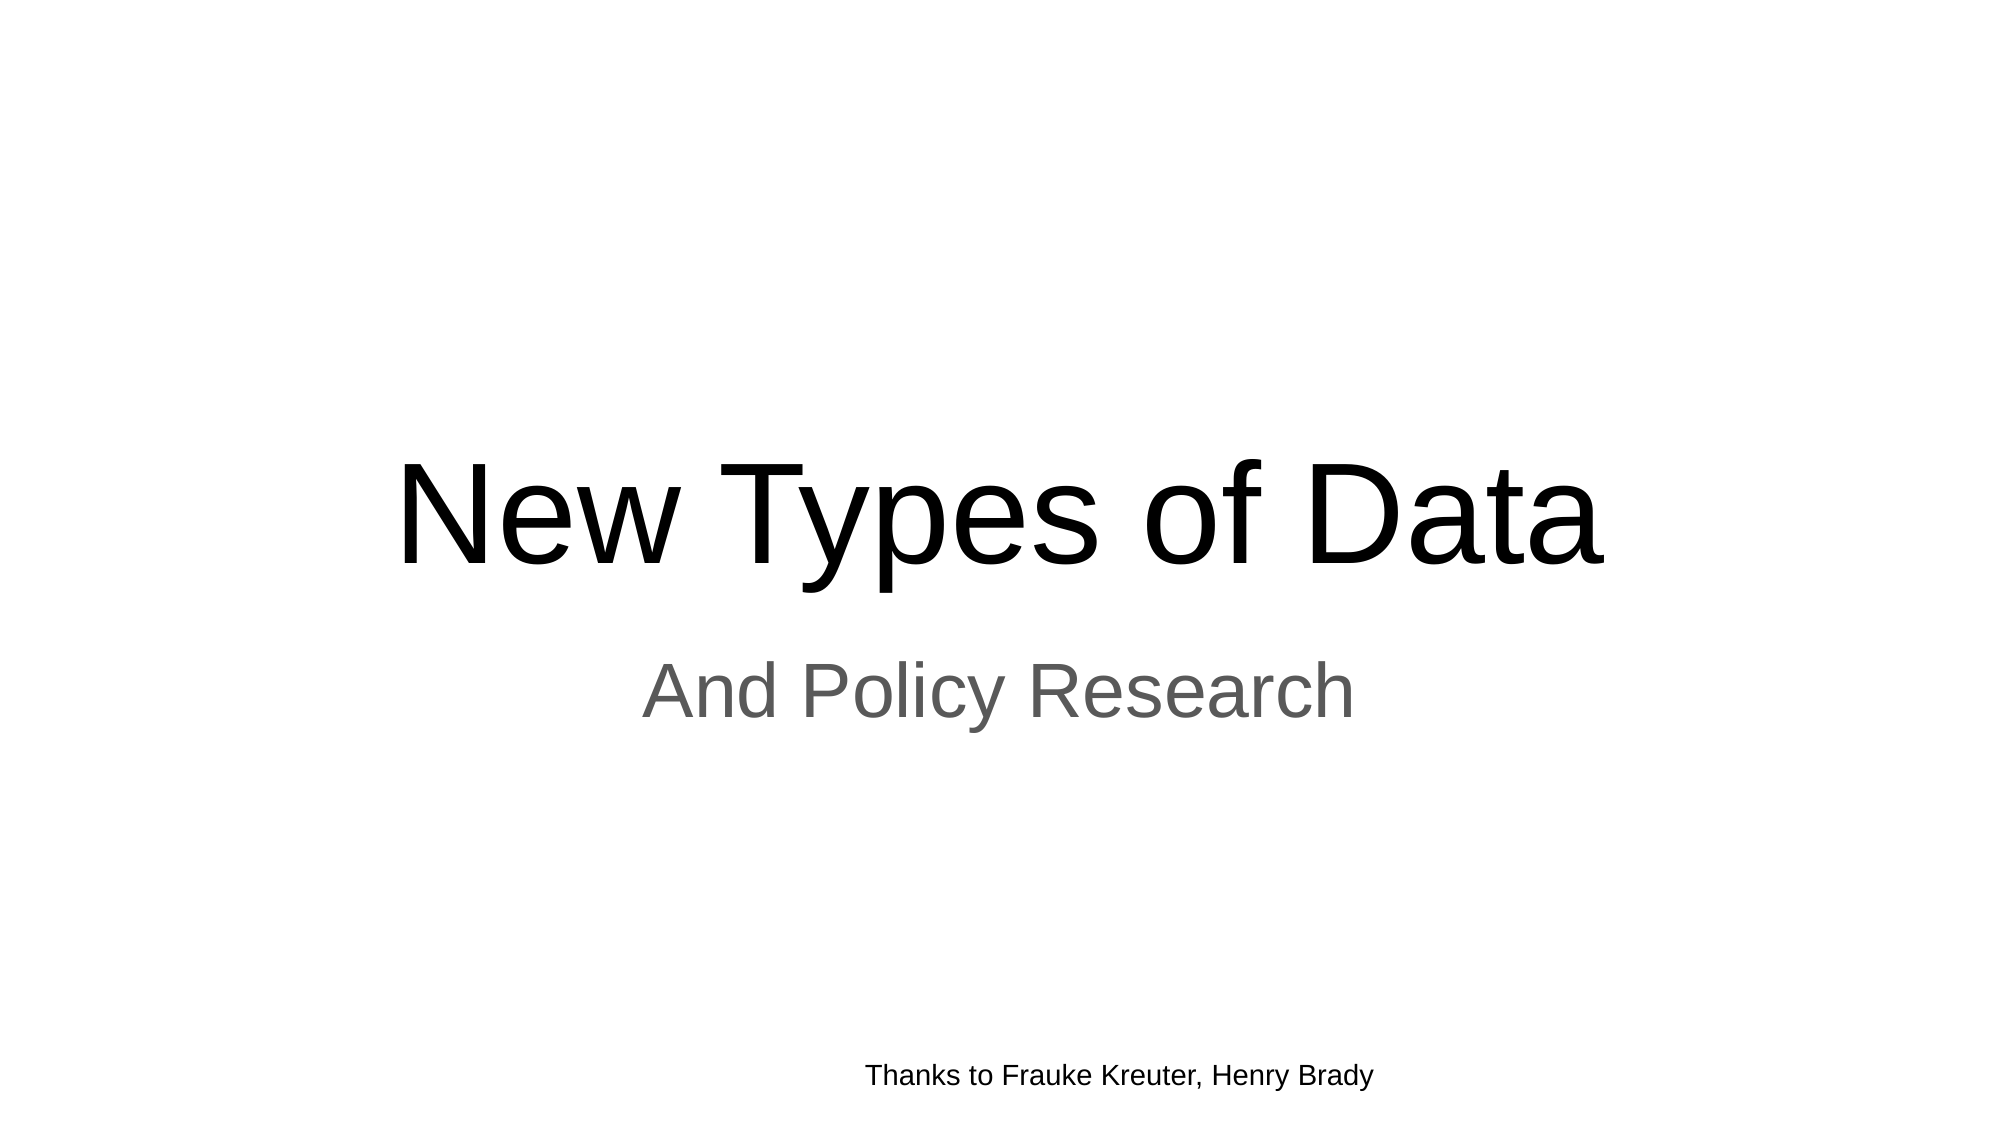

# New Types of Data
And Policy Research
Thanks to Frauke Kreuter, Henry Brady